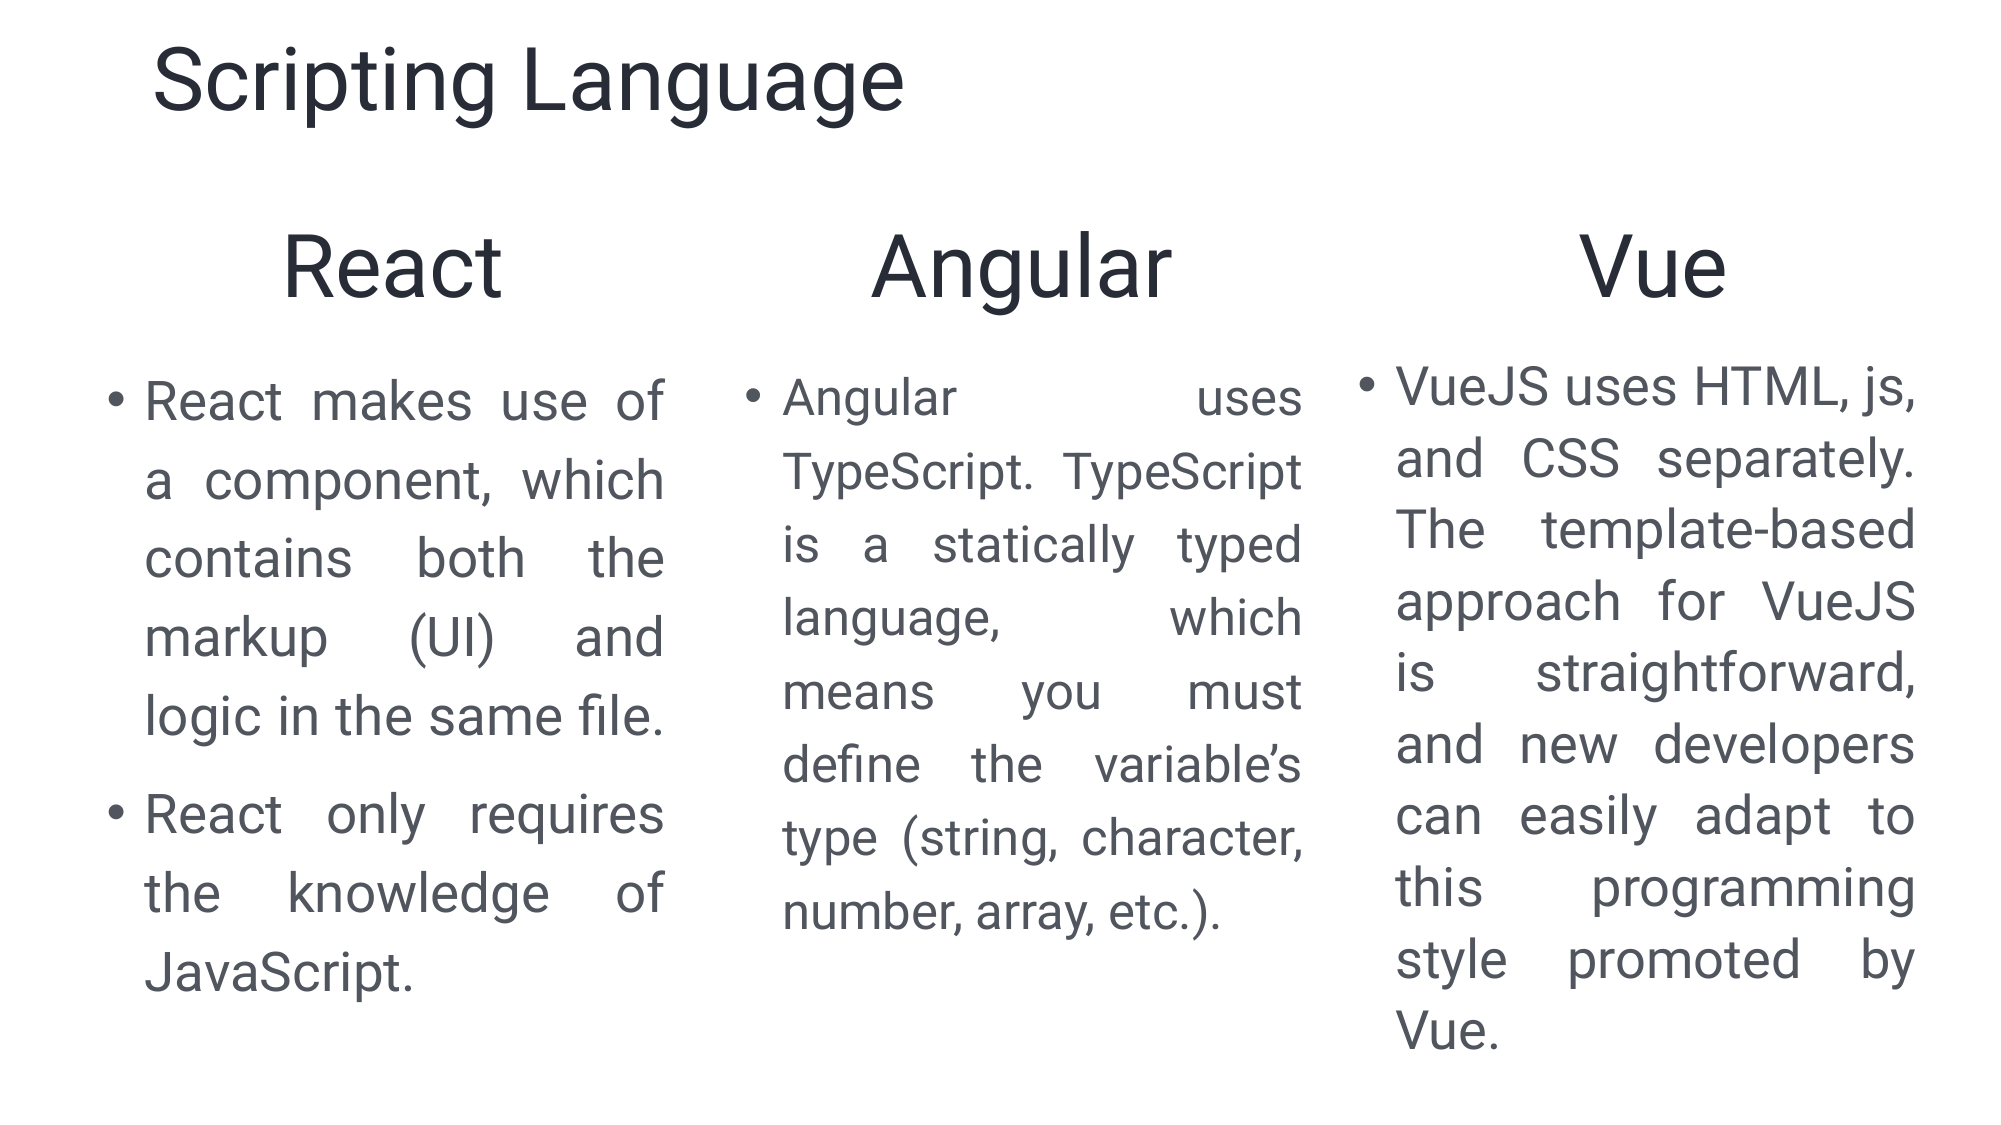

# Scripting Language
Vue
Angular
React
VueJS uses HTML, js, and CSS separately. The template-based approach for VueJS is straightforward, and new developers can easily adapt to this programming style promoted by Vue.
React makes use of a component, which contains both the markup (UI) and logic in the same file.
React only requires the knowledge of JavaScript.
Angular uses TypeScript. TypeScript is a statically typed language, which means you must define the variable’s type (string, character, number, array, etc.).